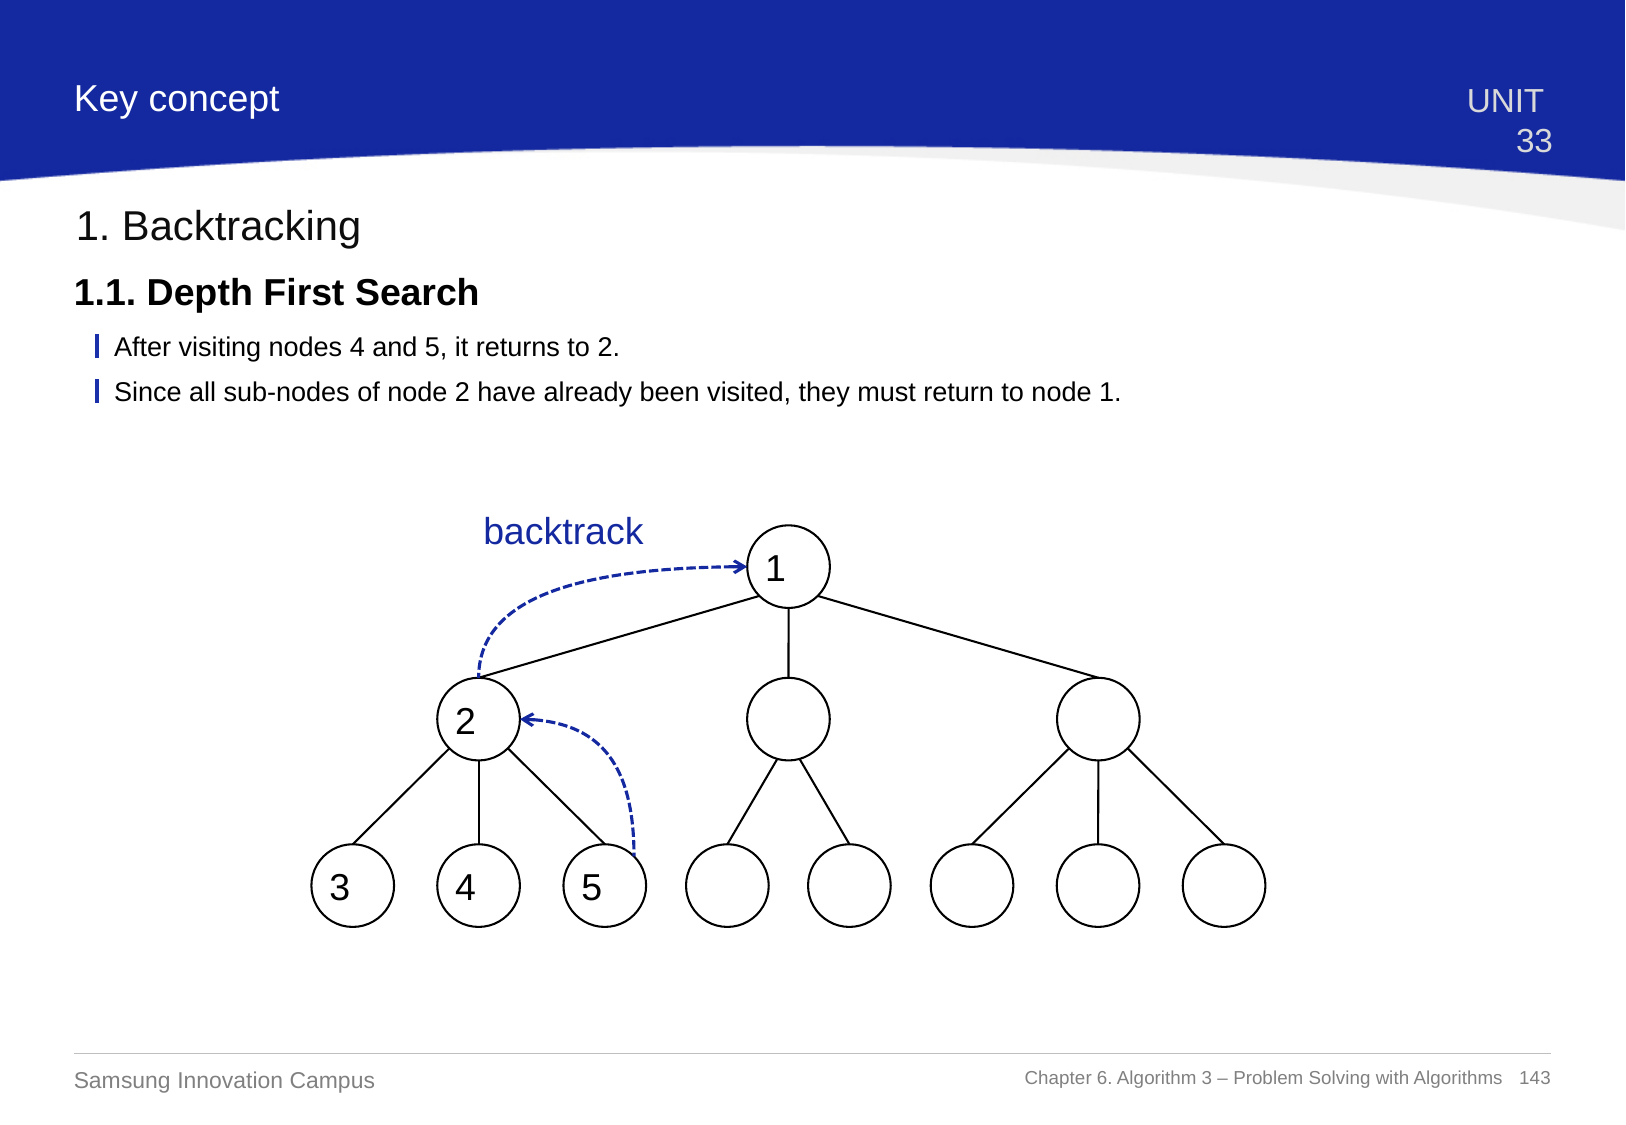

Key concept
UNIT  33
1. Backtracking
1.1. Depth First Search
After visiting nodes 4 and 5, it returns to 2.
Since all sub-nodes of node 2 have already been visited, they must return to node 1.
backtrack
1
2

3
4
5